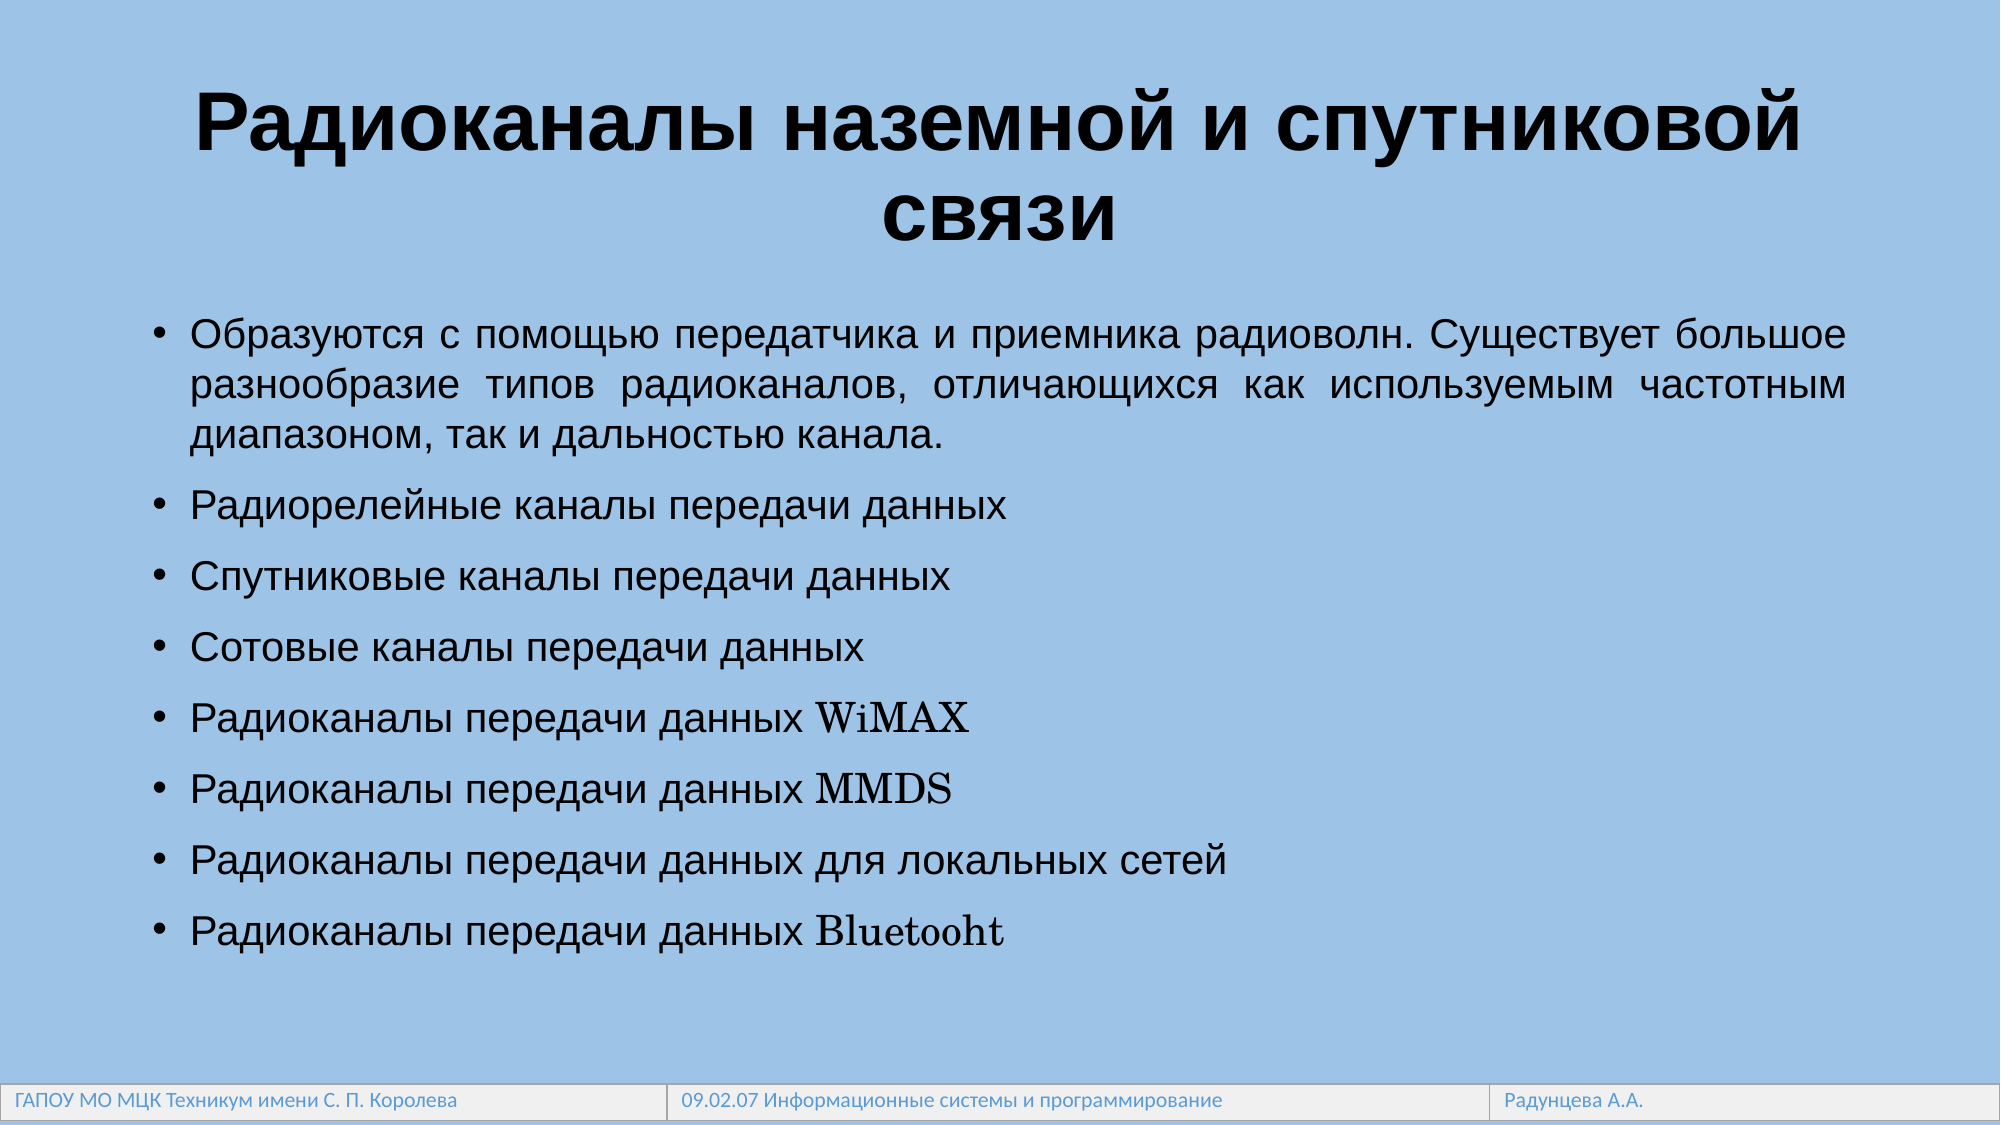

# Радиоканалы наземной и спутниковой связи
Образуются с помощью передатчика и приемника радиоволн. Существует большое разнообразие типов радиоканалов, отличающихся как используемым частотным диапазоном, так и дальностью канала.
Радиорелейные каналы передачи данных
Спутниковые каналы передачи данных
Сотовые каналы передачи данных
Радиоканалы передачи данных WiMAX
Радиоканалы передачи данных MMDS
Радиоканалы передачи данных для локальных сетей
Радиоканалы передачи данных Bluetooht

| ГАПОУ МО МЦК Техникум имени С. П. Королева | 09.02.07 Информационные системы и программирование | Радунцева А.А. |
| --- | --- | --- |